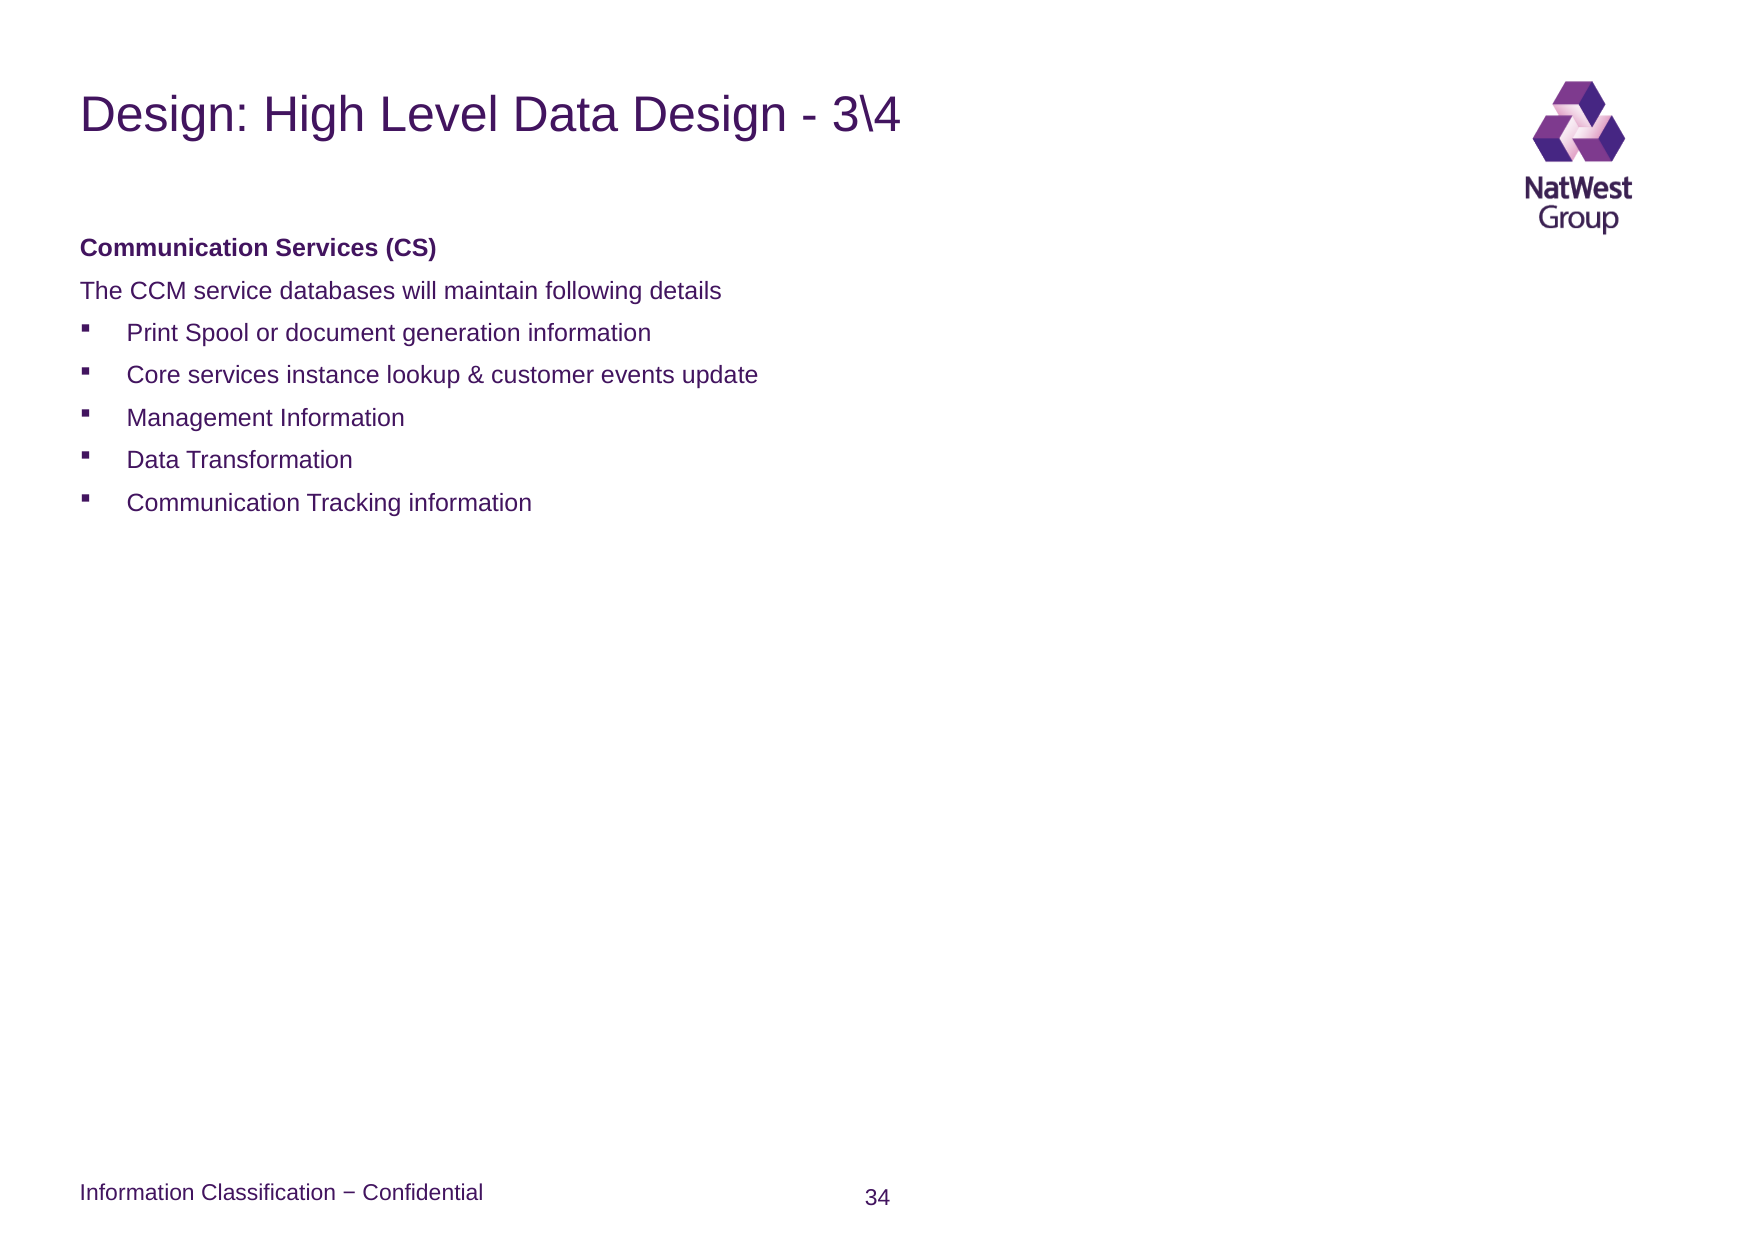

# Design: High Level Data Design - 3\4

Communication Services (CS)
The CCM service databases will maintain following details
Print Spool or document generation information
Core services instance lookup & customer events update
Management Information
Data Transformation
Communication Tracking information

34